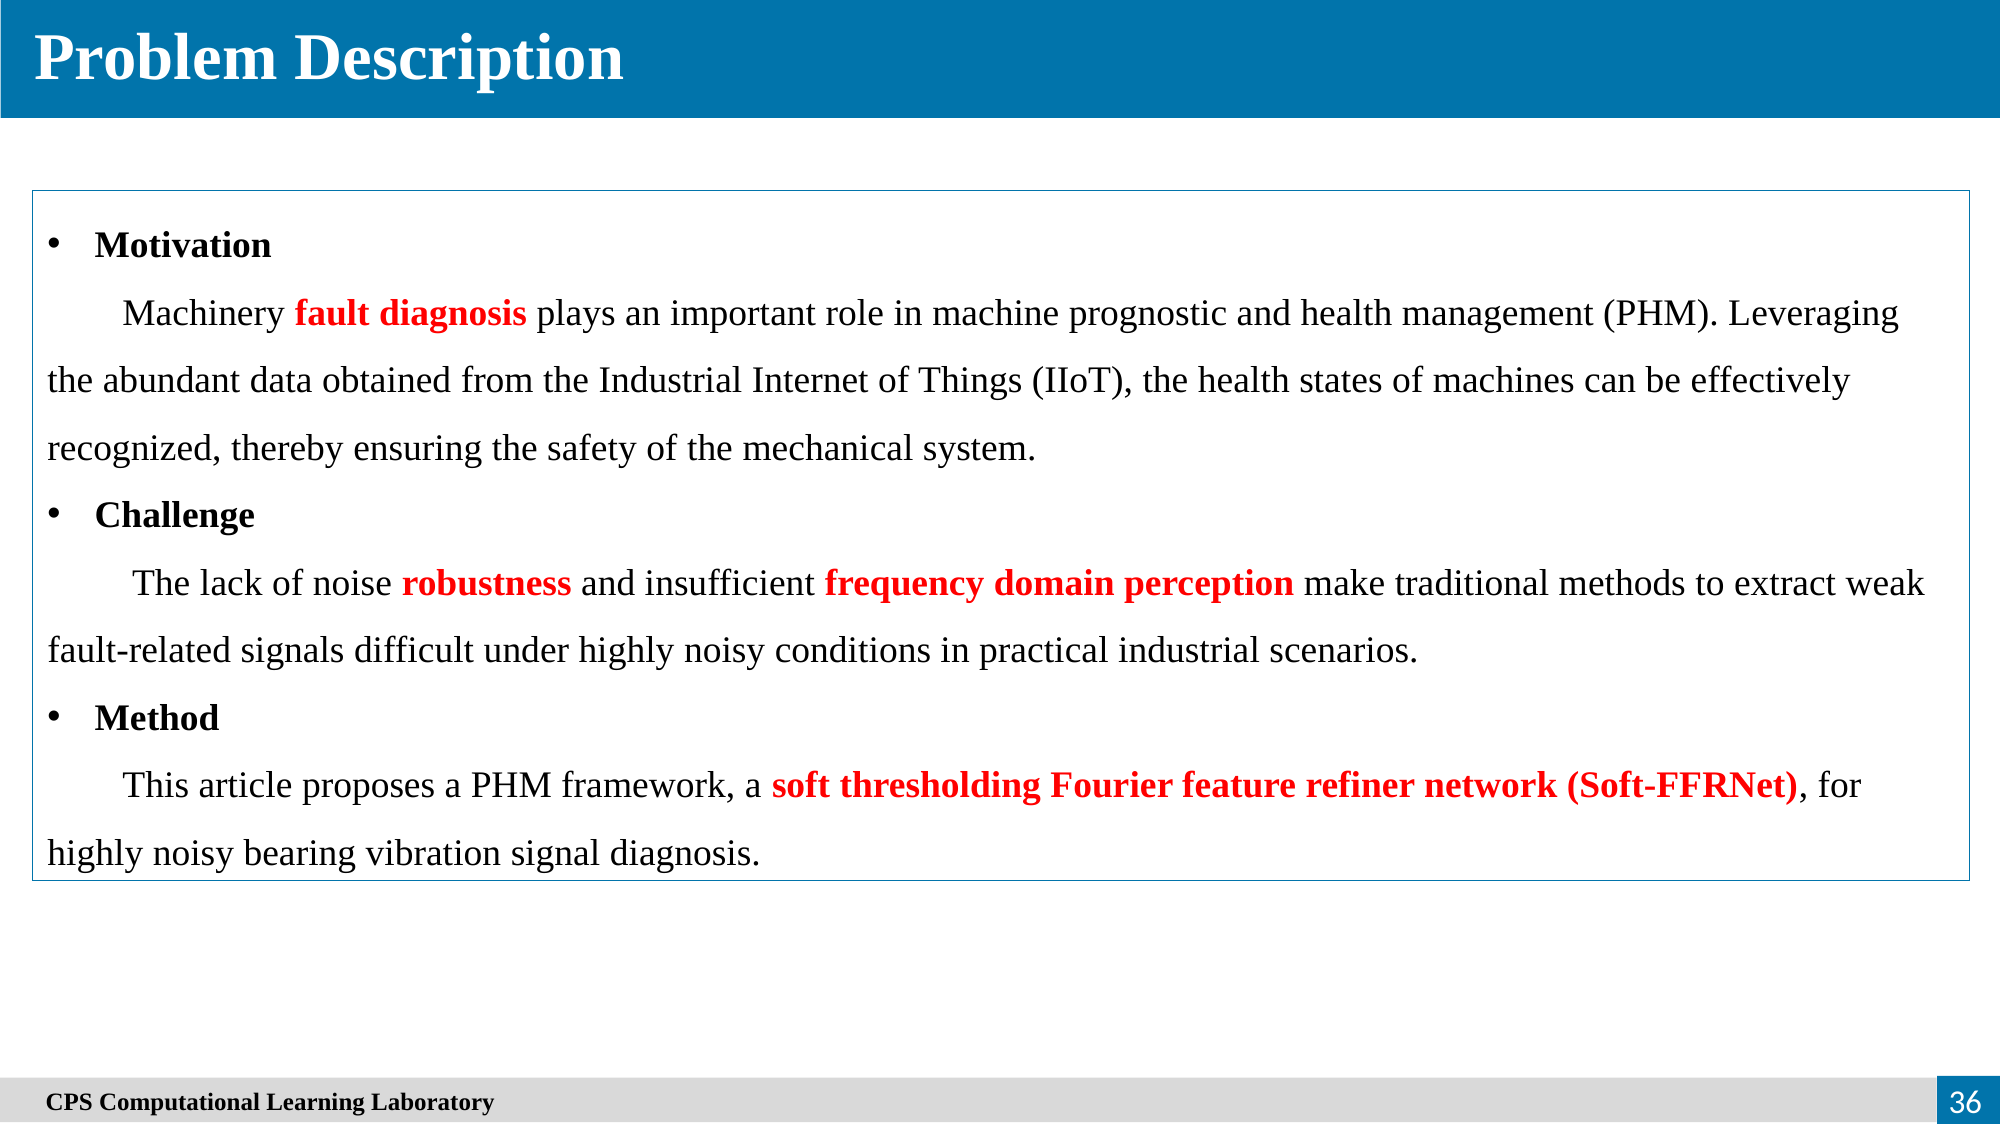

Problem Description
Motivation
Machinery fault diagnosis plays an important role in machine prognostic and health management (PHM). Leveraging the abundant data obtained from the Industrial Internet of Things (IIoT), the health states of machines can be effectively recognized, thereby ensuring the safety of the mechanical system.
Challenge
 The lack of noise robustness and insufficient frequency domain perception make traditional methods to extract weak fault-related signals difficult under highly noisy conditions in practical industrial scenarios.
Method
This article proposes a PHM framework, a soft thresholding Fourier feature refiner network (Soft-FFRNet), for highly noisy bearing vibration signal diagnosis.
36
　CPS Computational Learning Laboratory